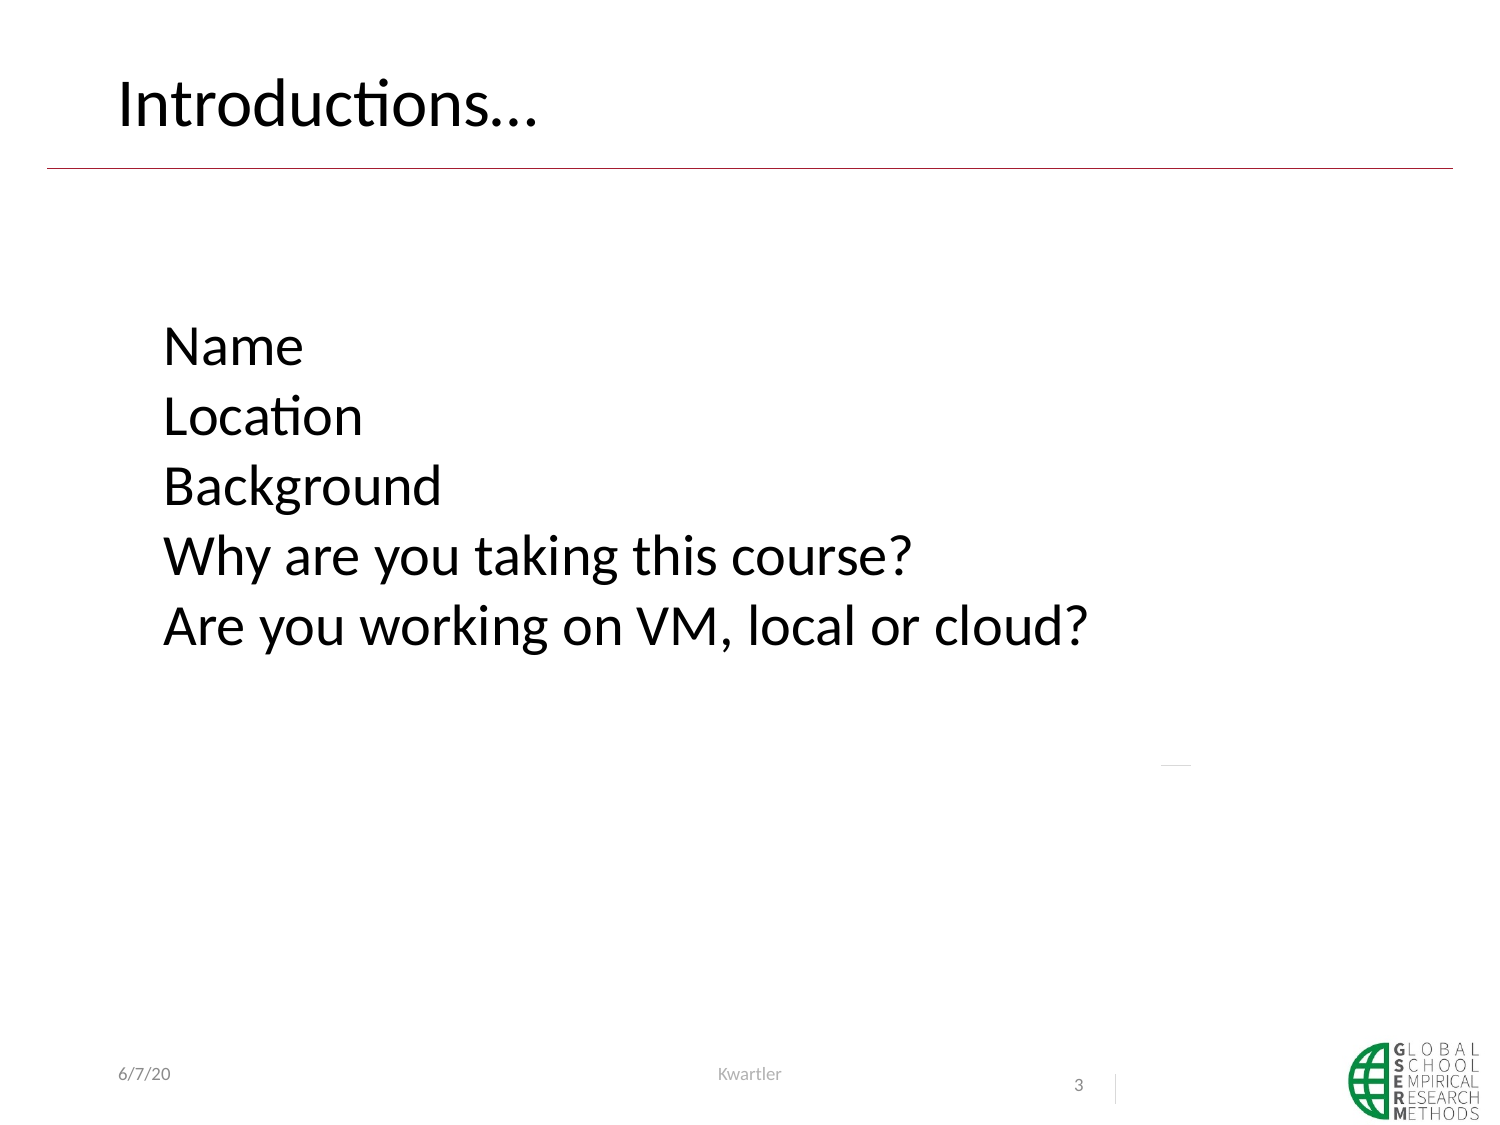

# Introductions…
Name
Location
Background
Why are you taking this course?
Are you working on VM, local or cloud?
6/7/20
Kwartler
3